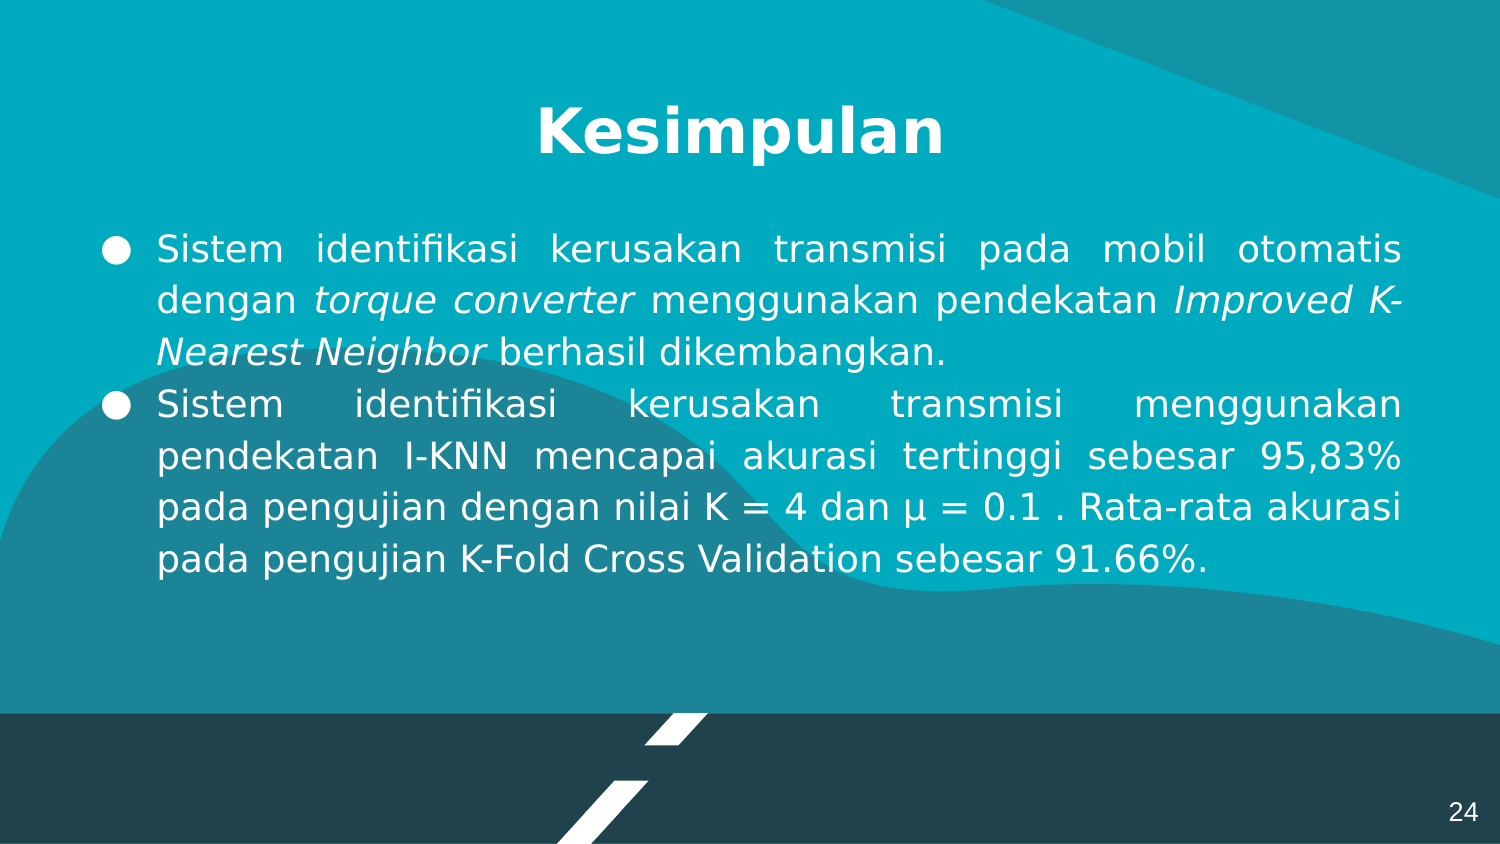

Kesimpulan
Sistem identifikasi kerusakan transmisi pada mobil otomatis dengan torque converter menggunakan pendekatan Improved K-Nearest Neighbor berhasil dikembangkan.
Sistem identifikasi kerusakan transmisi menggunakan pendekatan I-KNN mencapai akurasi tertinggi sebesar 95,83% pada pengujian dengan nilai K = 4 dan µ = 0.1 . Rata-rata akurasi pada pengujian K-Fold Cross Validation sebesar 91.66%.
24